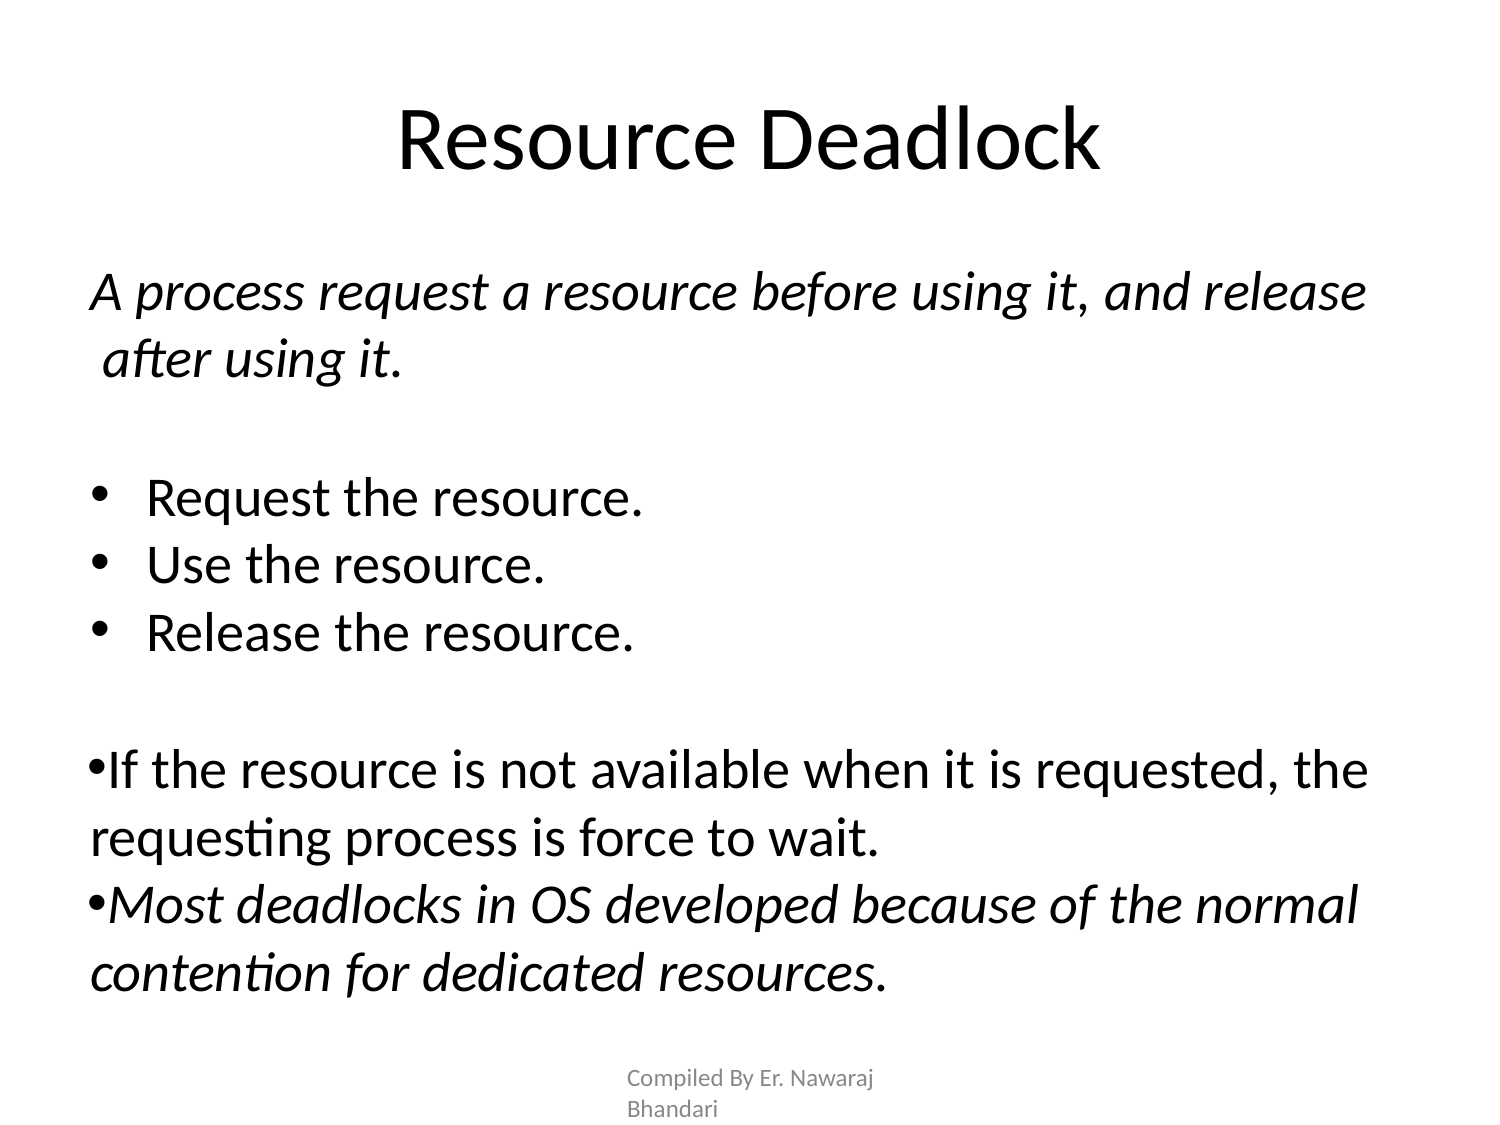

# Resource Deadlock
A process request a resource before using it, and release  after using it.

Request the resource.
Use the resource.
Release the resource.

If the resource is not available when it is requested, the  requesting process is force to wait.
Most deadlocks in OS developed because of the normal  contention for dedicated resources.
Compiled By Er. Nawaraj Bhandari